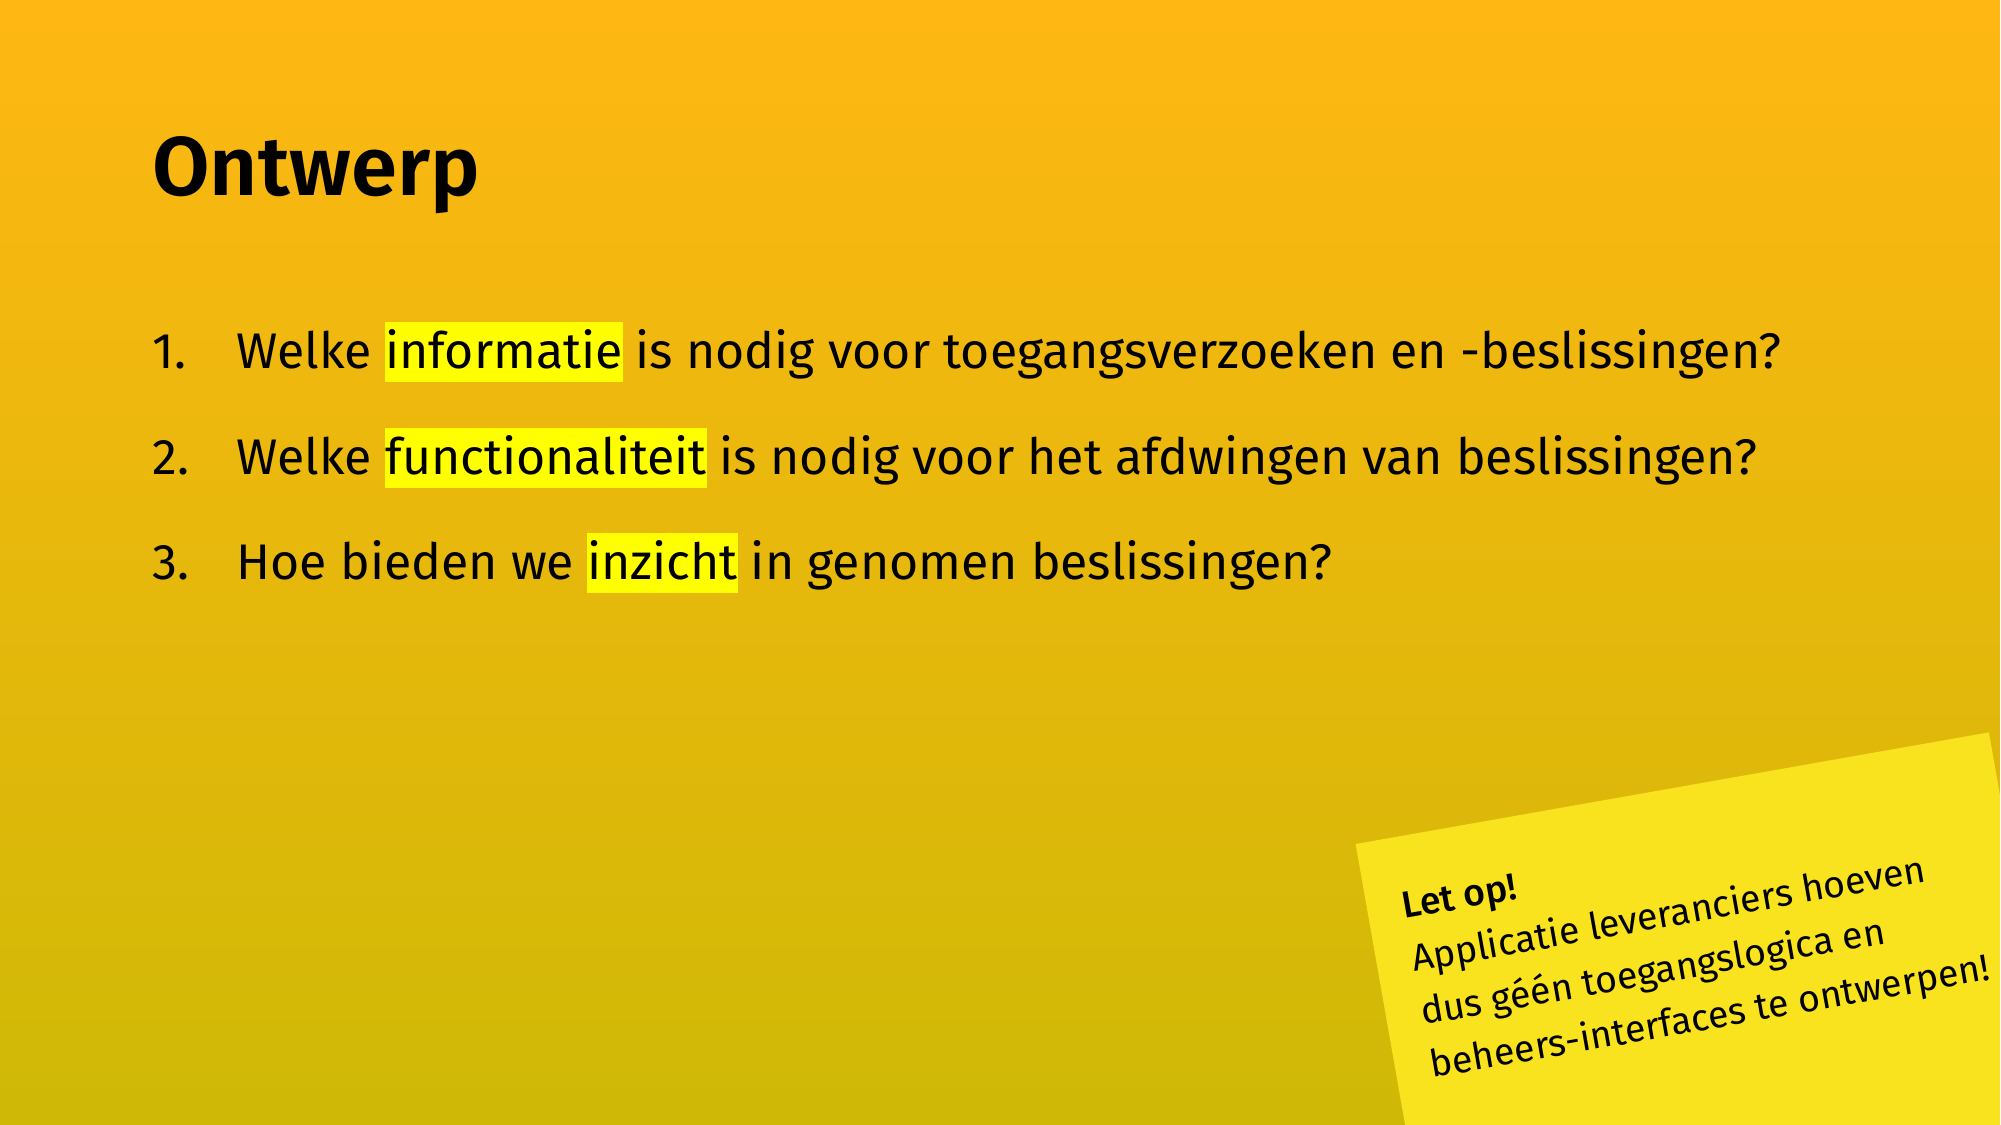

# Ontwerp
Welke informatie is nodig voor toegangsverzoeken en -beslissingen?
Welke functionaliteit is nodig voor het afdwingen van beslissingen?
Hoe bieden we inzicht in genomen beslissingen?
Let op!
Applicatie leveranciers hoeven dus géén toegangslogica en beheers-interfaces te ontwerpen!